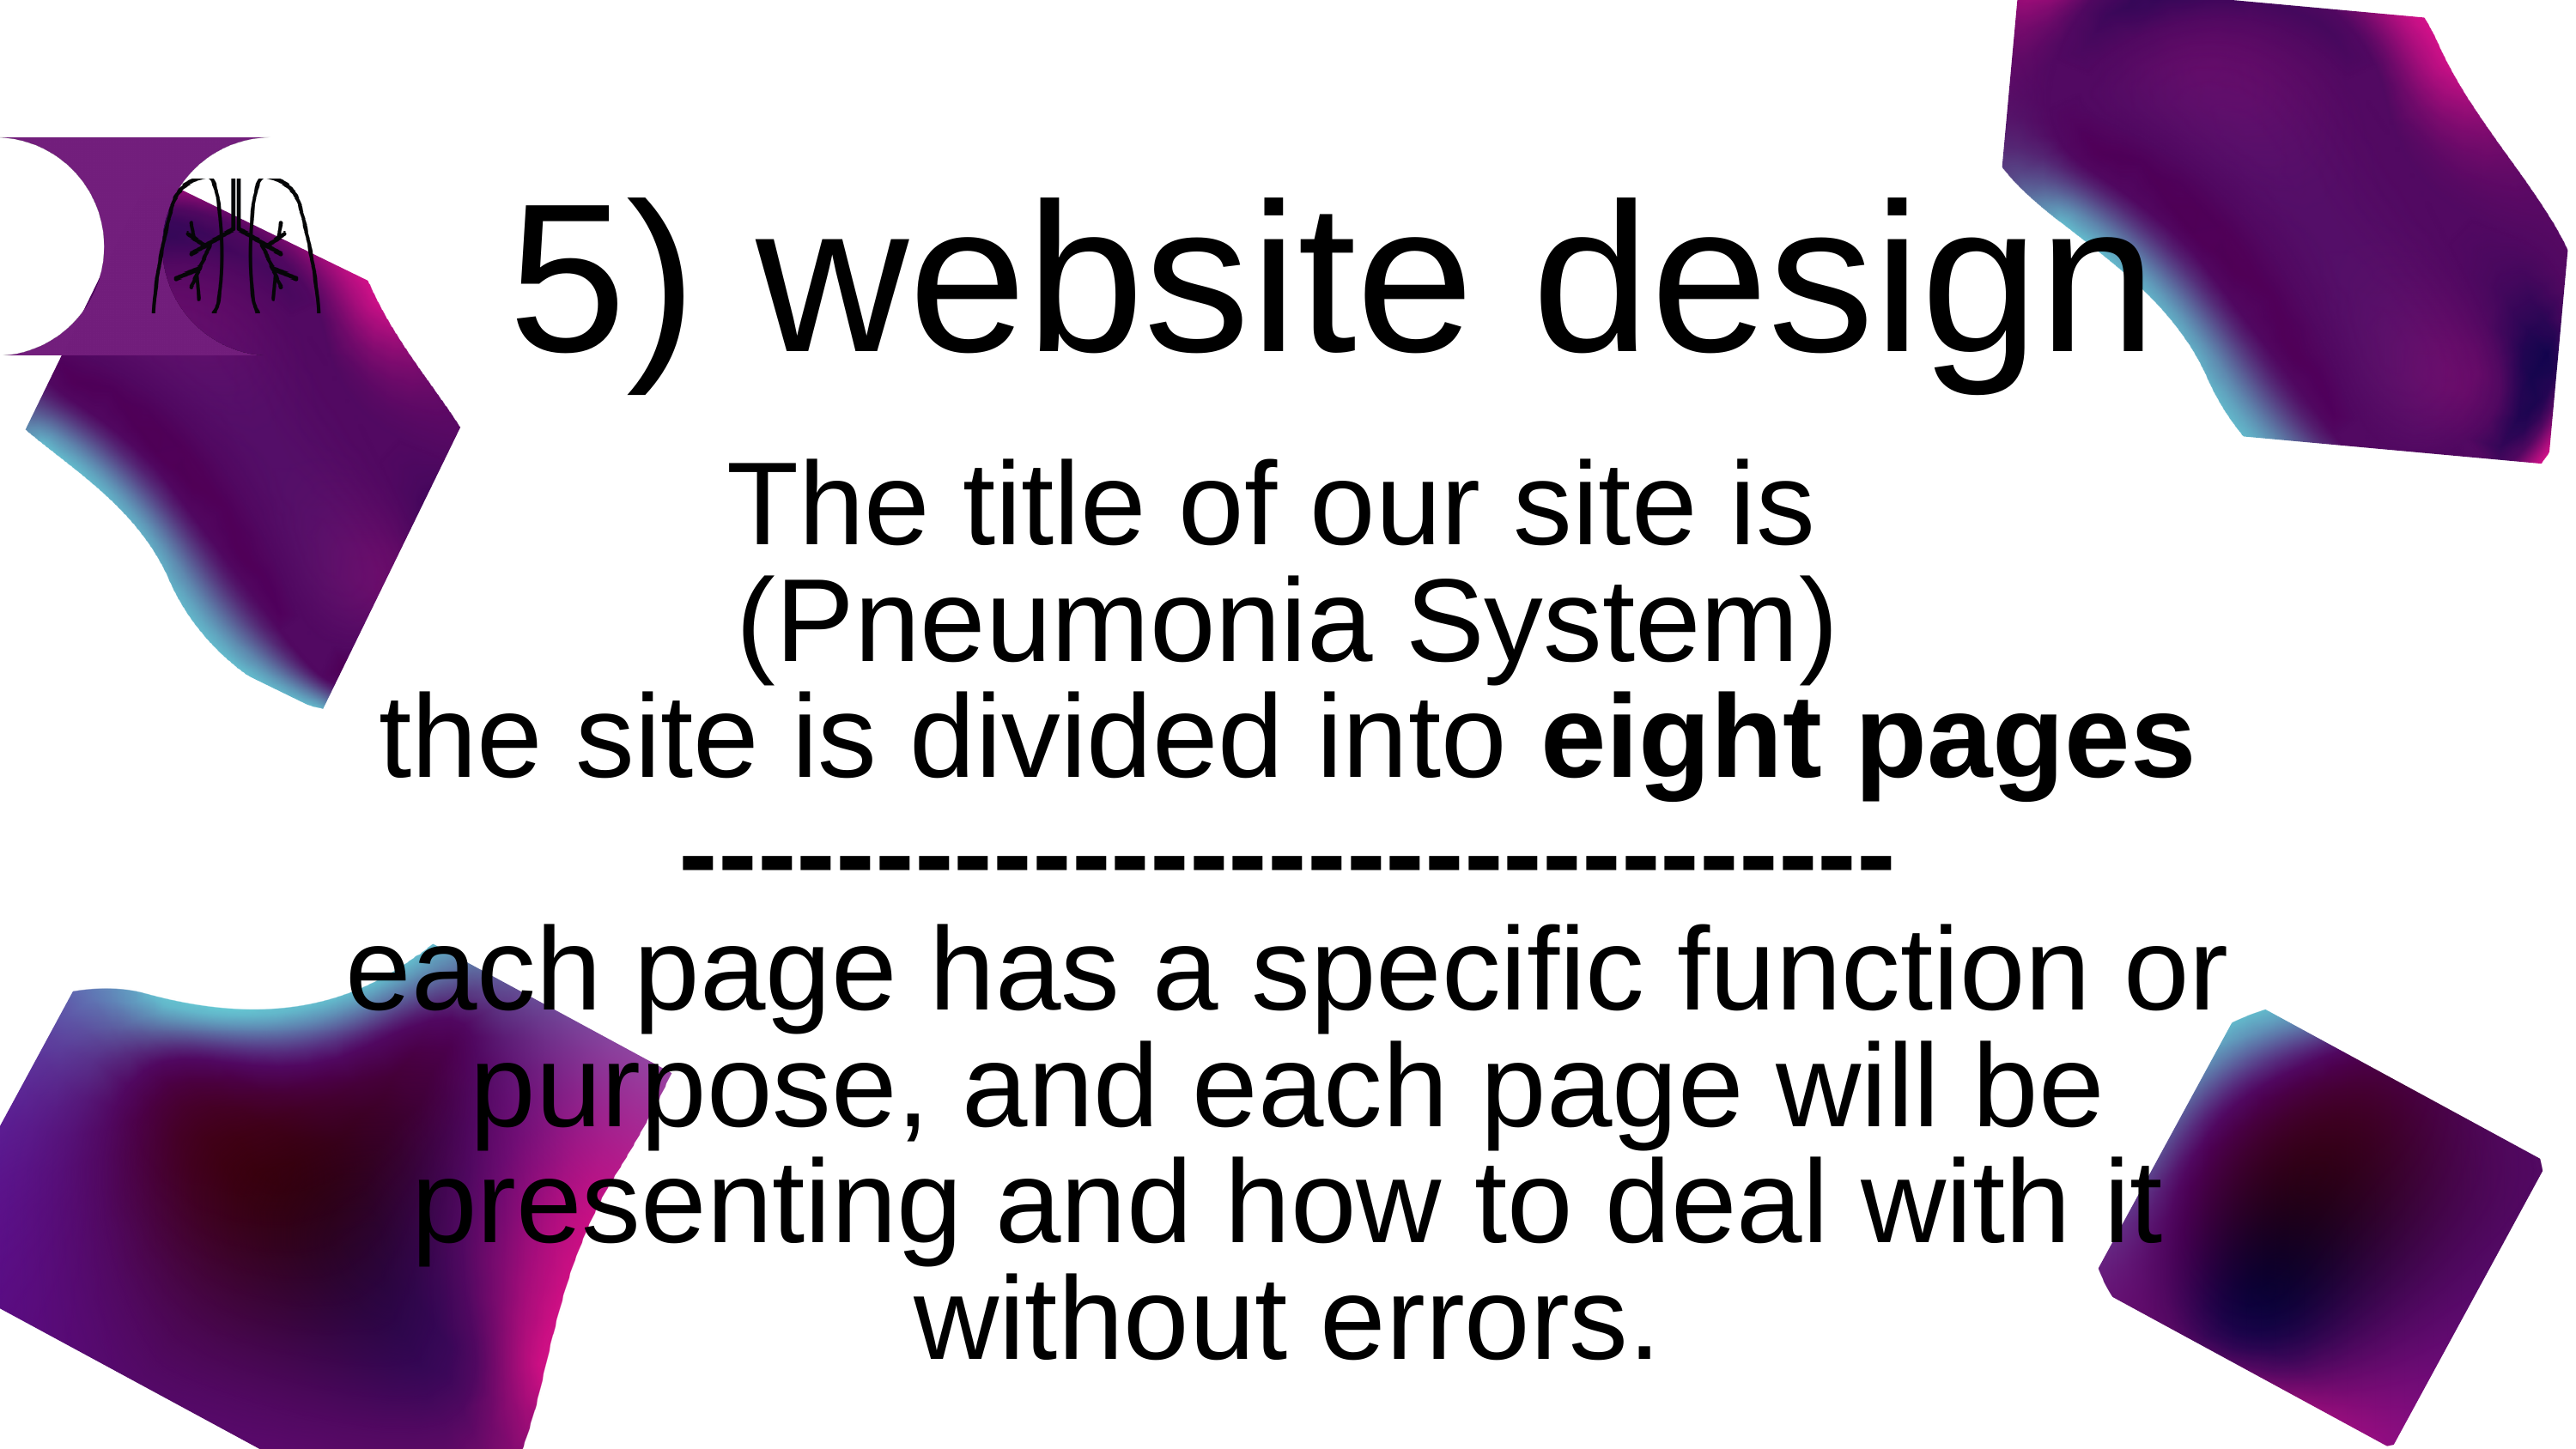

5) website design

The title of our site is
(Pneumonia System)
the site is divided into eight pages
-------------------------------
each page has a specific function or purpose, and each page will be presenting and how to deal with it without errors.